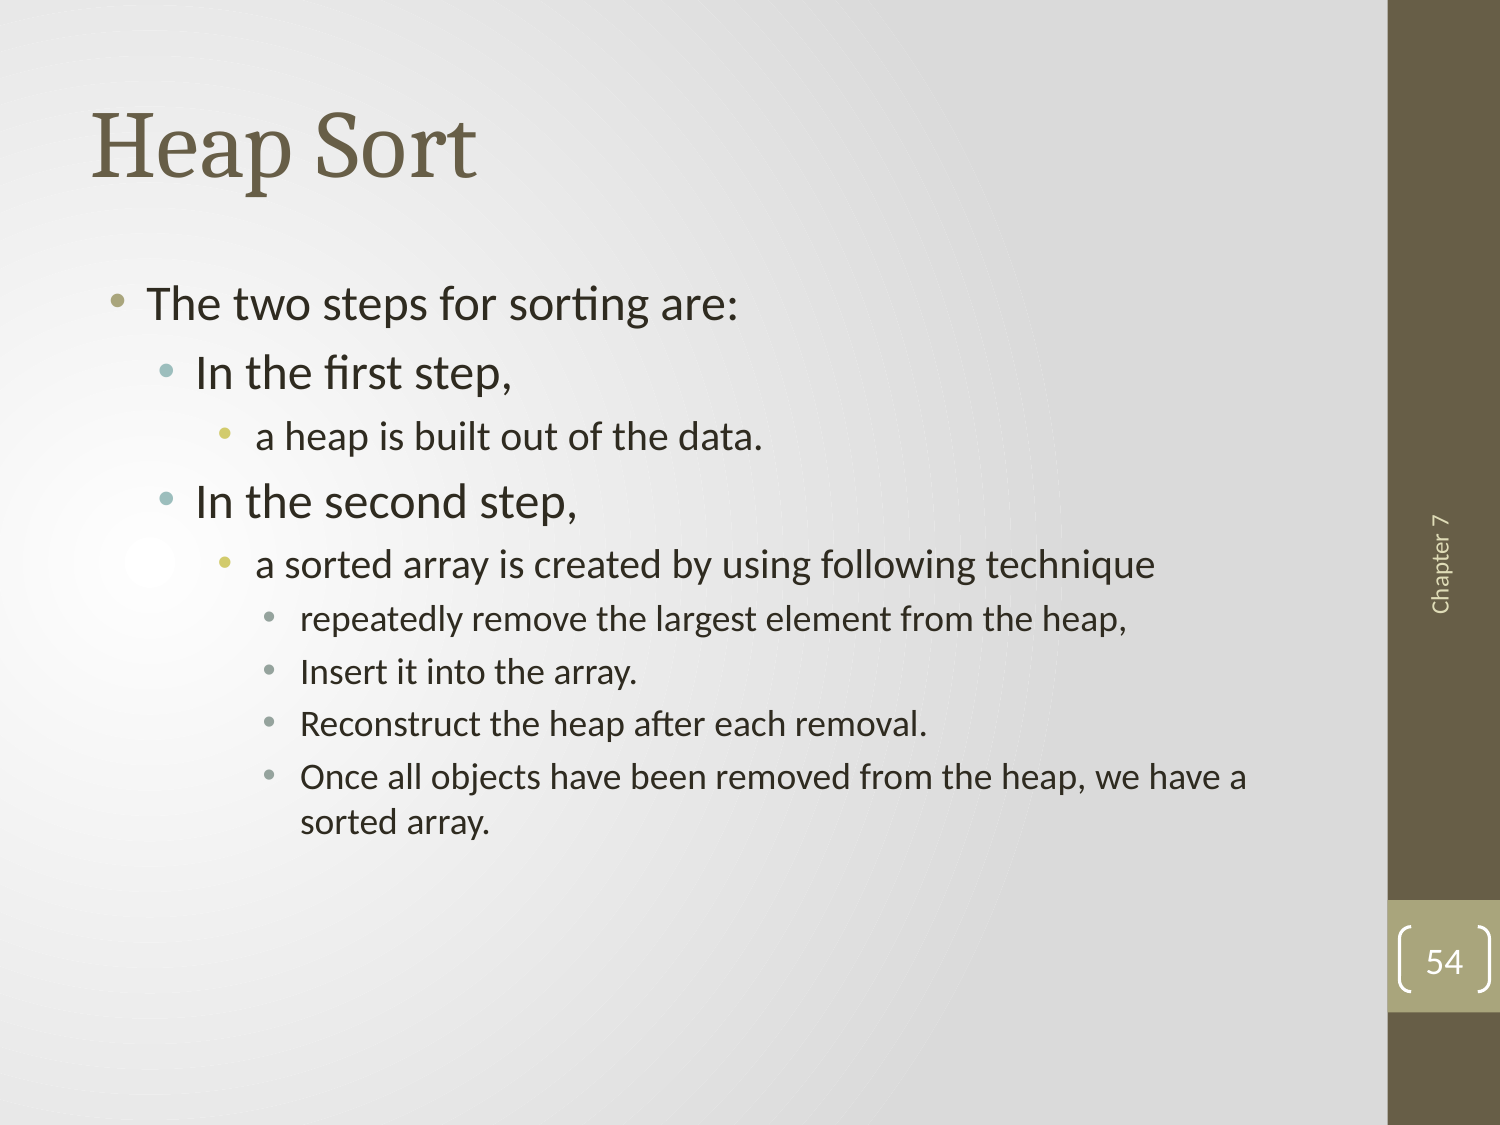

# Heap Sort
The two steps for sorting are:
In the first step,
a heap is built out of the data.
In the second step,
a sorted array is created by using following technique
repeatedly remove the largest element from the heap,
Insert it into the array.
Reconstruct the heap after each removal.
Once all objects have been removed from the heap, we have a sorted array.
Chapter 7
54